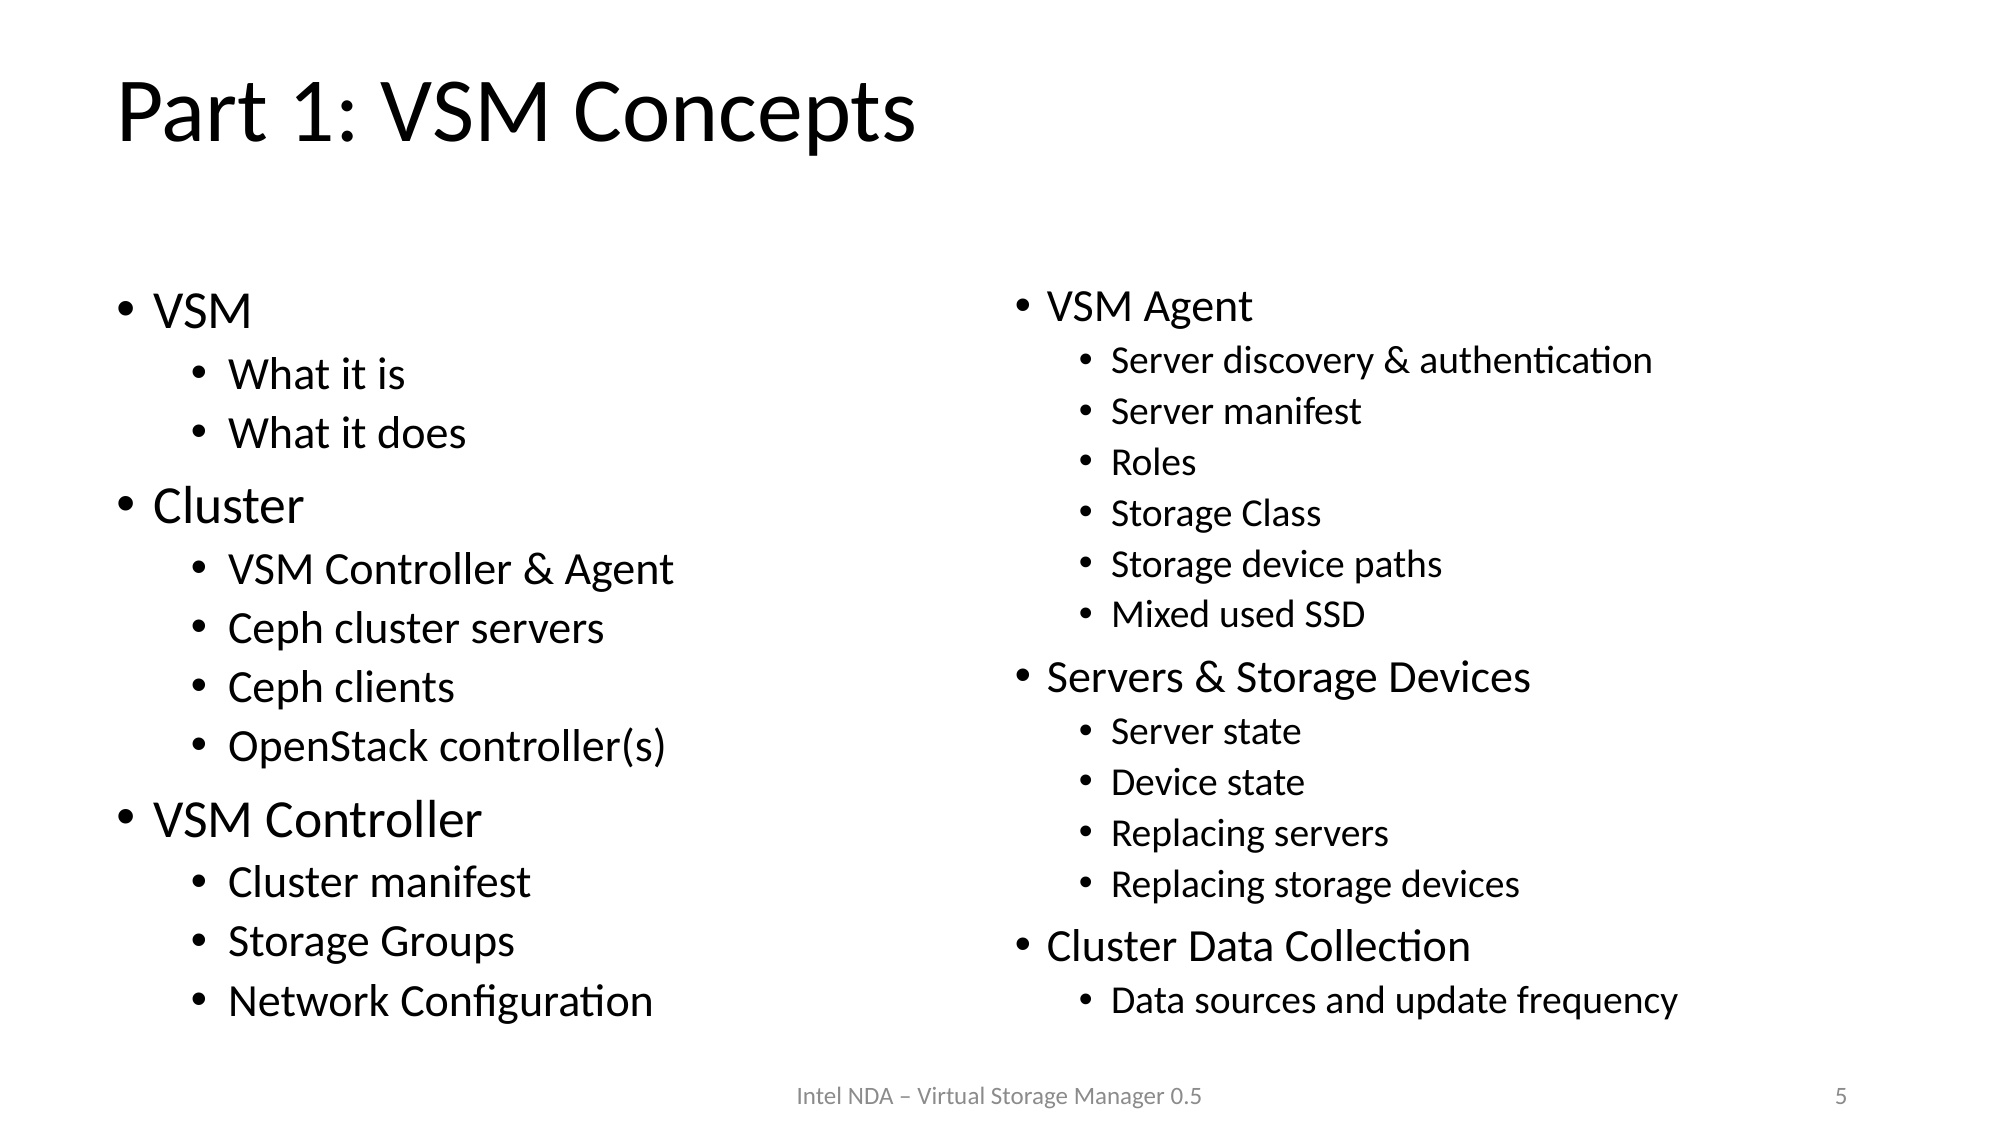

# Part 1: VSM Concepts
VSM
What it is
What it does
Cluster
VSM Controller & Agent
Ceph cluster servers
Ceph clients
OpenStack controller(s)
VSM Controller
Cluster manifest
Storage Groups
Network Configuration

VSM Agent
Server discovery & authentication
Server manifest
Roles
Storage Class
Storage device paths
Mixed used SSD
Servers & Storage Devices
Server state
Device state
Replacing servers
Replacing storage devices
Cluster Data Collection
Data sources and update frequency

5
Intel NDA – Virtual Storage Manager 0.5